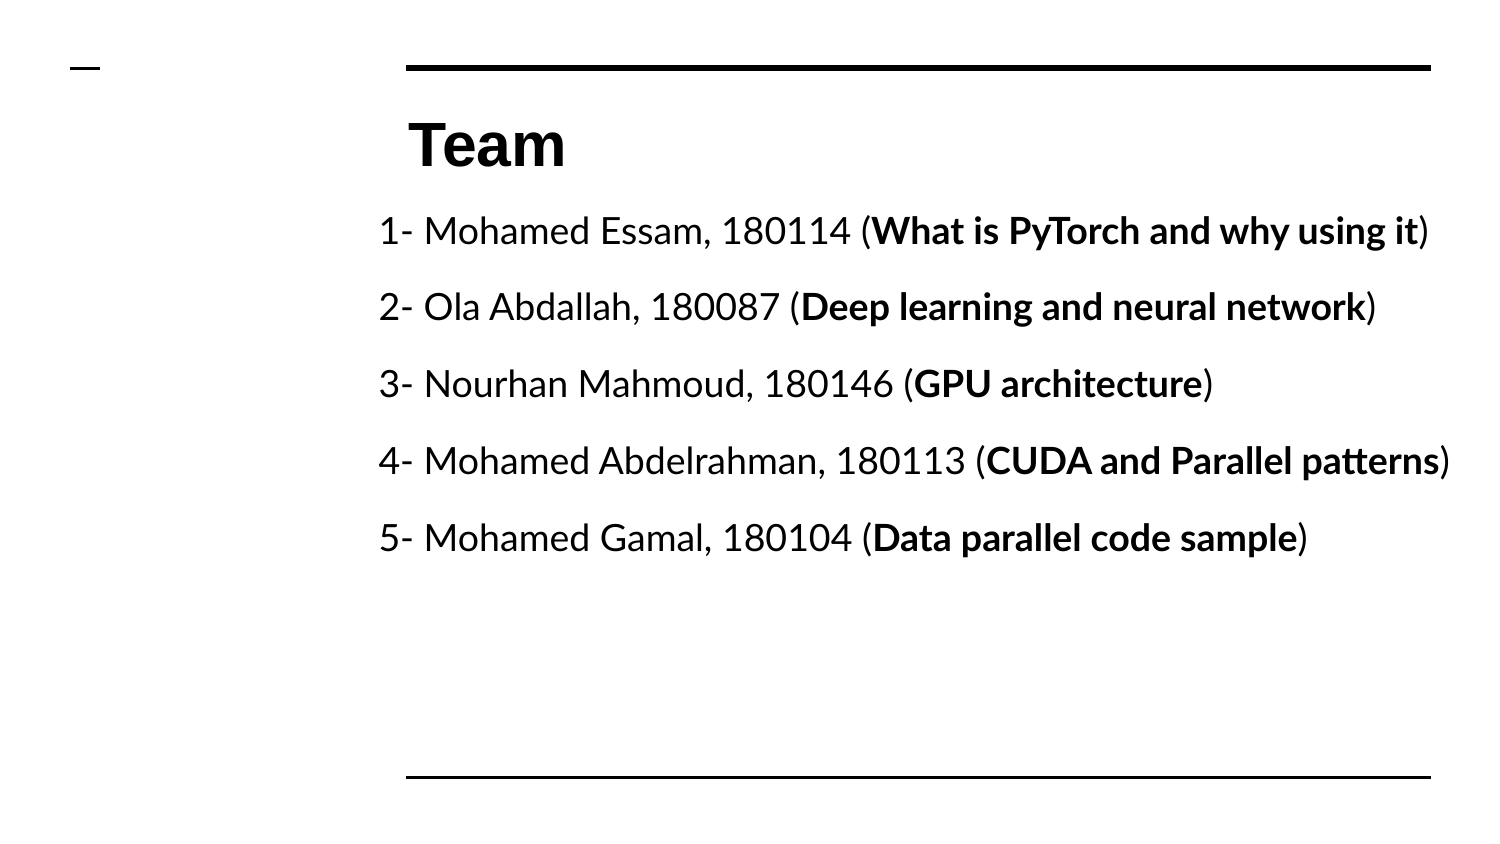

# Team
1- Mohamed Essam, 180114 (What is PyTorch and why using it)
2- Ola Abdallah, 180087 (Deep learning and neural network)
3- Nourhan Mahmoud, 180146 (GPU architecture)
4- Mohamed Abdelrahman, 180113 (CUDA and Parallel patterns)
5- Mohamed Gamal, 180104 (Data parallel code sample)